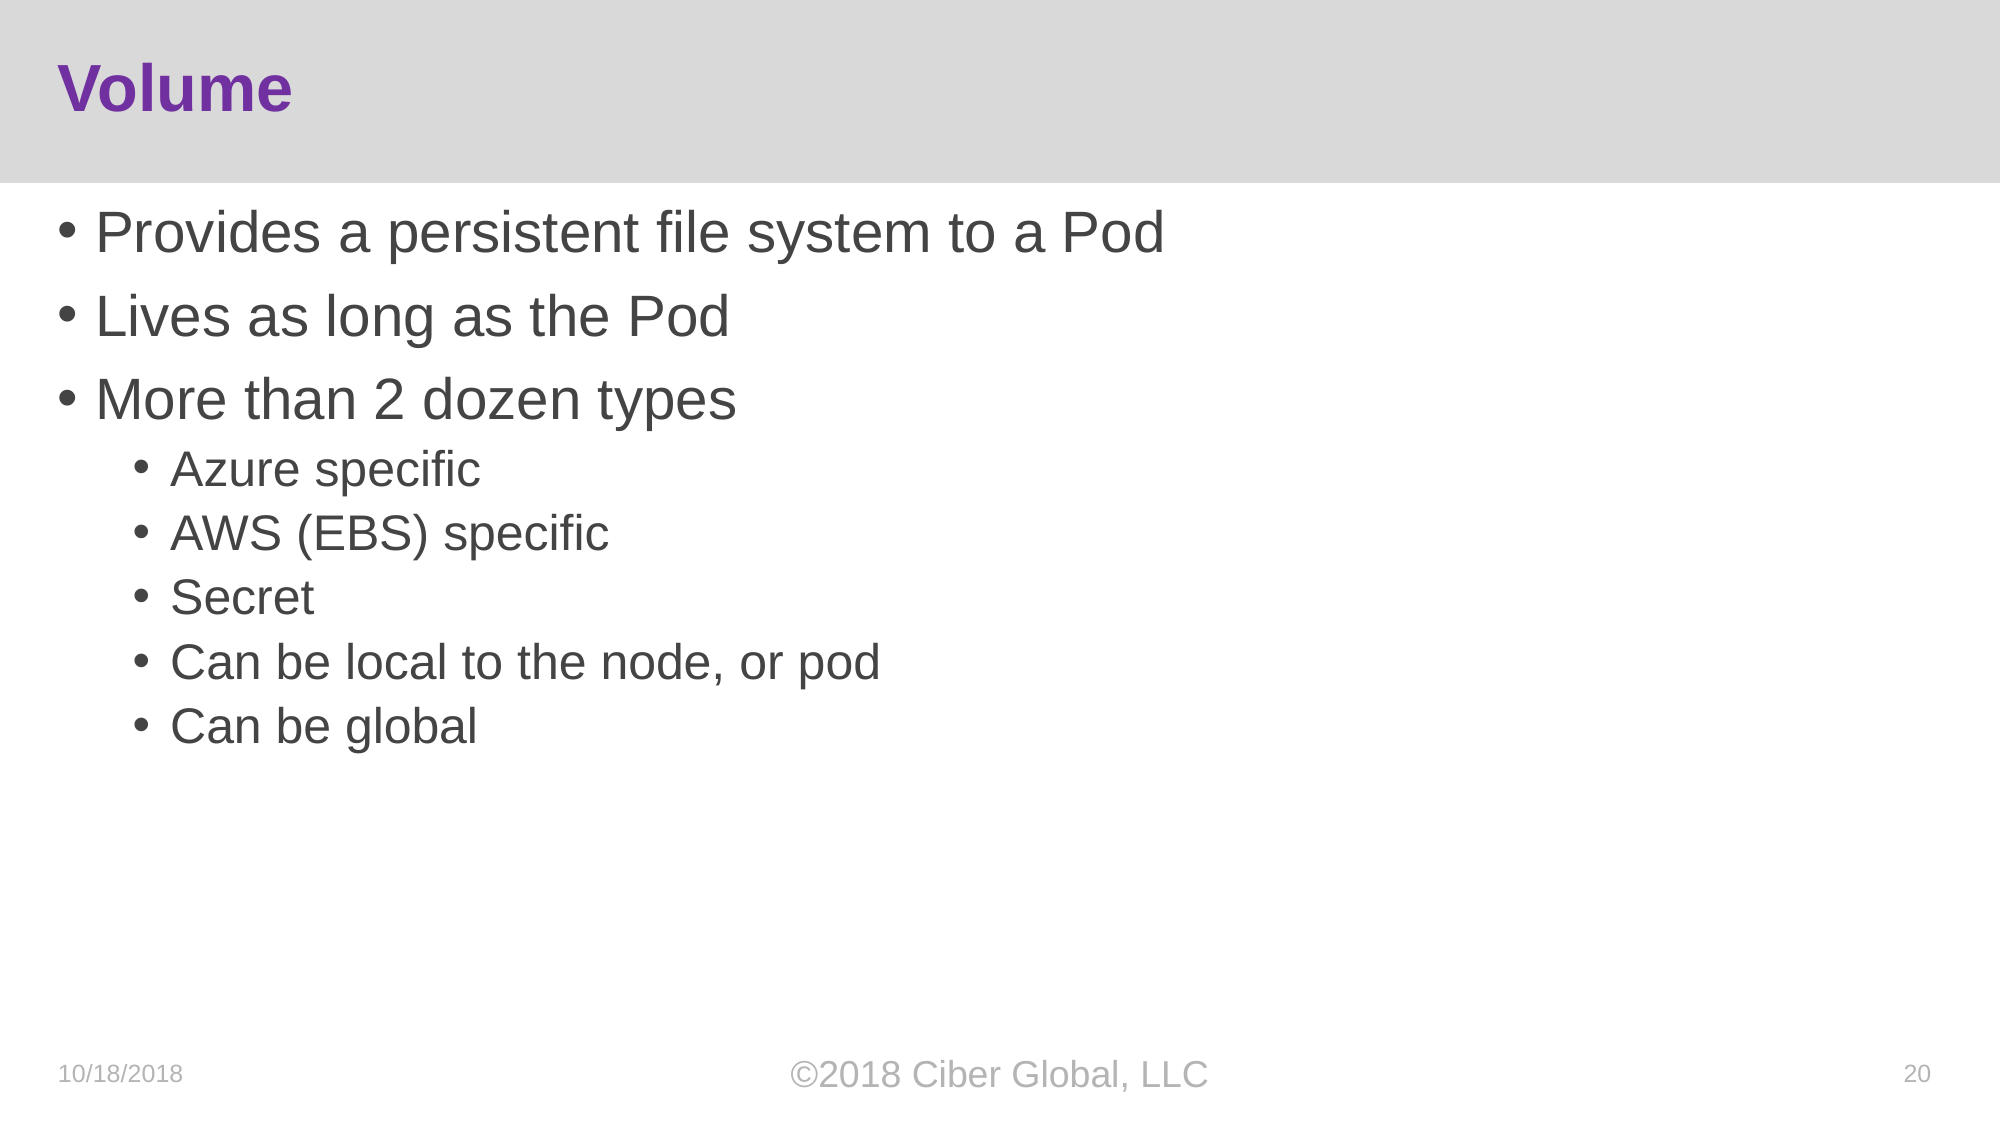

# Volume
Provides a persistent file system to a Pod
Lives as long as the Pod
More than 2 dozen types
Azure specific
AWS (EBS) specific
Secret
Can be local to the node, or pod
Can be global

10/18/2018
©2018 Ciber Global, LLC
20